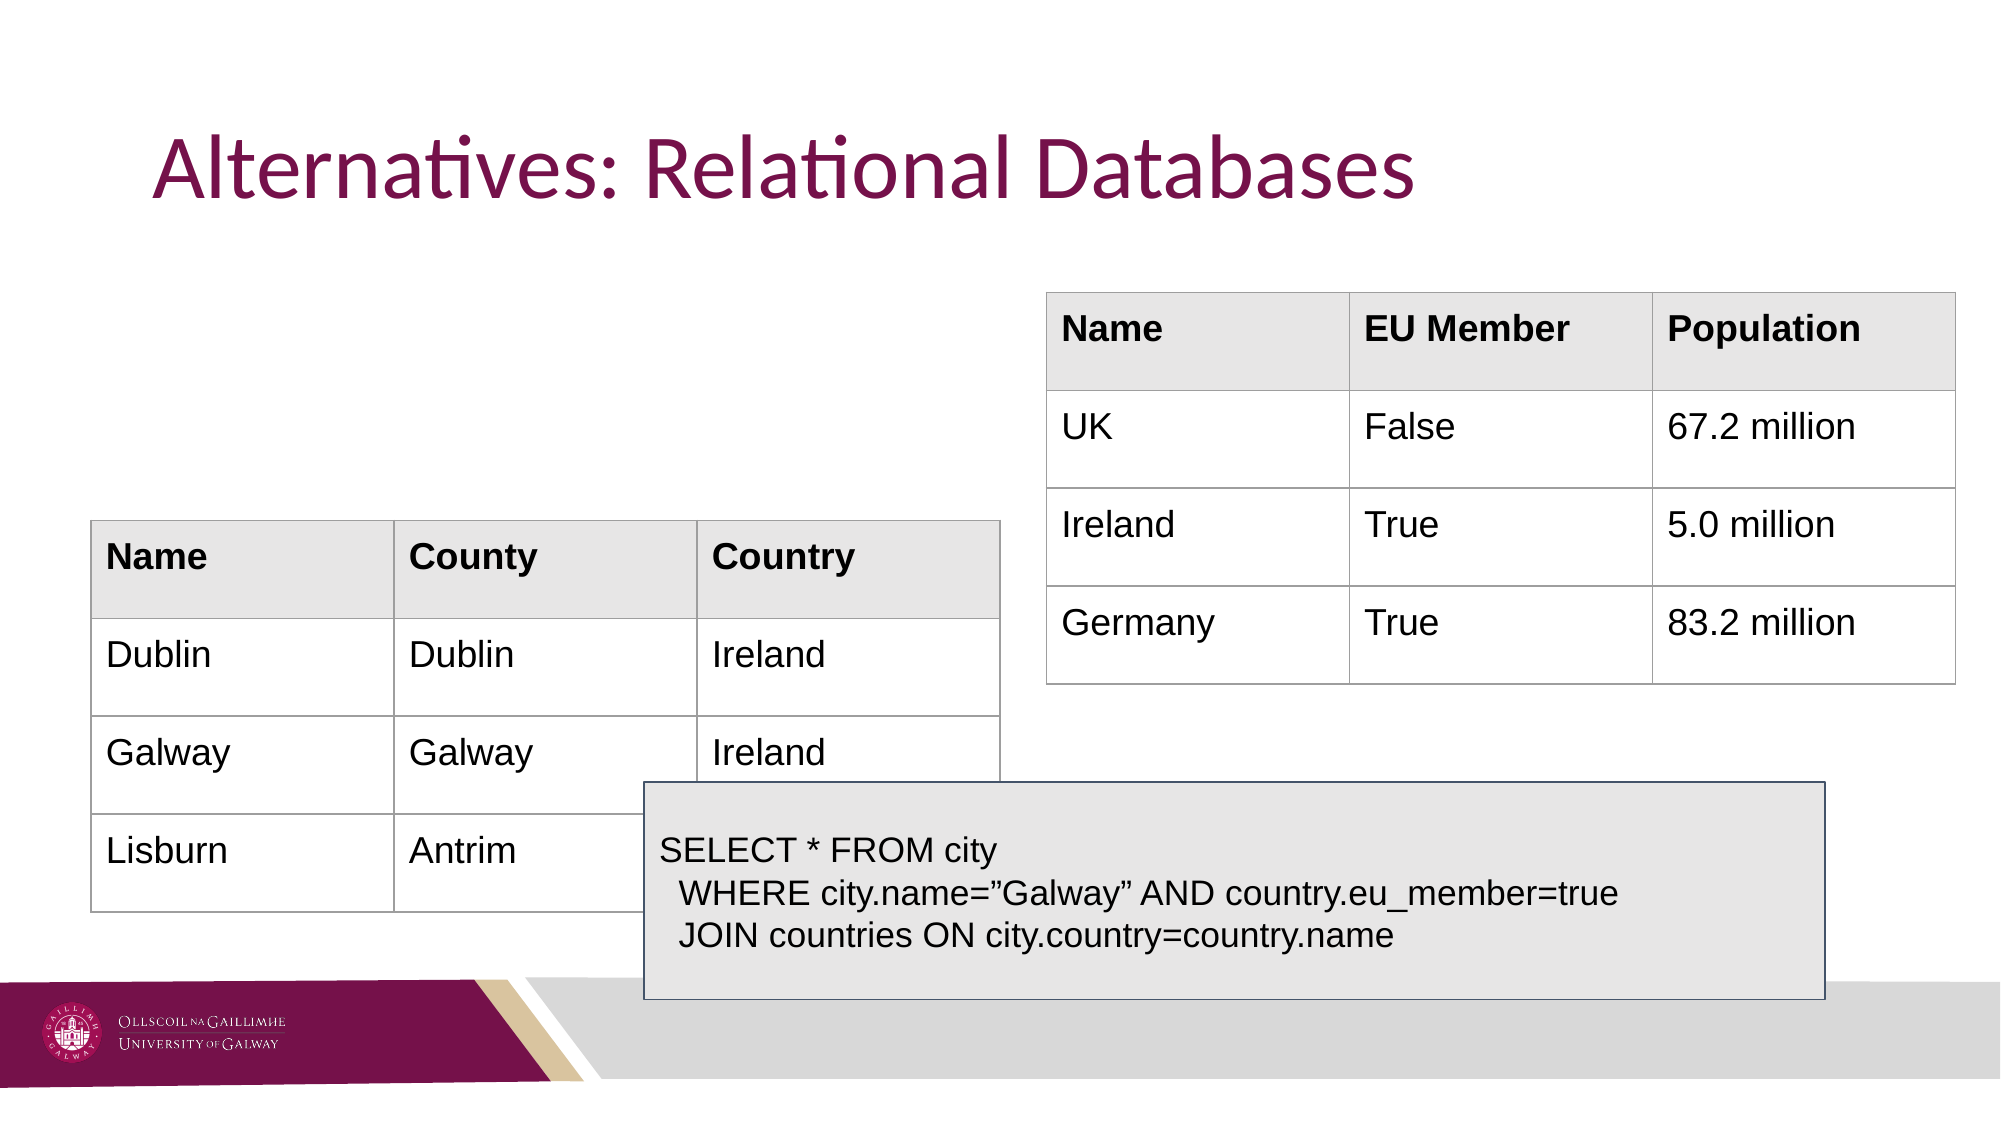

# Alternatives: Relational Databases
| Name | EU Member | Population |
| --- | --- | --- |
| UK | False | 67.2 million |
| Ireland | True | 5.0 million |
| Germany | True | 83.2 million |
| Name | County | Country |
| --- | --- | --- |
| Dublin | Dublin | Ireland |
| Galway | Galway | Ireland |
| Lisburn | Antrim | UK |
SELECT * FROM city
  WHERE city.name=”Galway” AND country.eu_member=true
  JOIN countries ON city.country=country.name